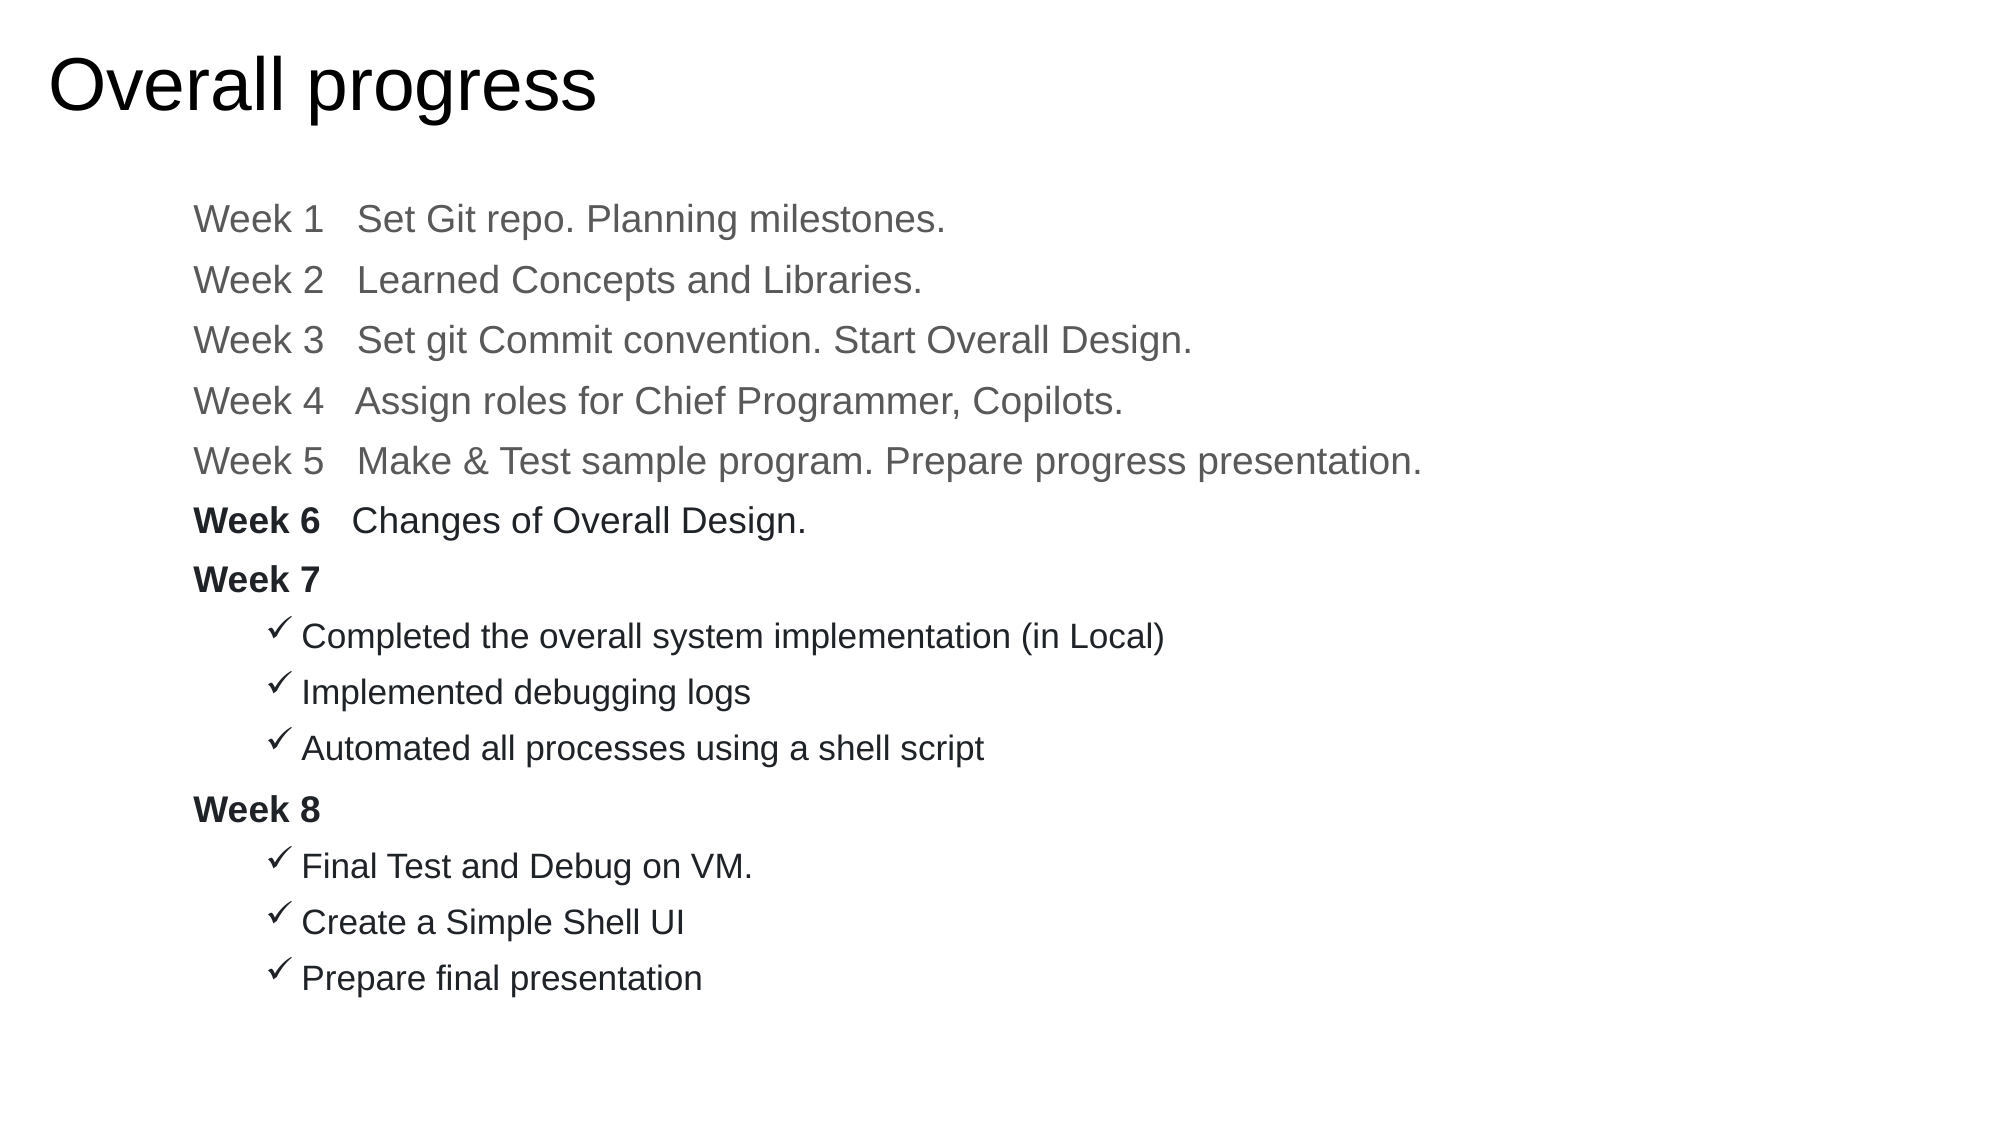

# Overall progress
Week 1   Set Git repo. Planning milestones.
Week 2   Learned Concepts and Libraries.
Week 3   Set git Commit convention. Start Overall Design.
Week 4   Assign roles for Chief Programmer, Copilots.
Week 5   Make & Test sample program. Prepare progress presentation.
Week 6   Changes of Overall Design.
Week 7
Completed the overall system implementation (in Local)
Implemented debugging logs
Automated all processes using a shell script
Week 8
Final Test and Debug on VM.
Create a Simple Shell UI
Prepare final presentation